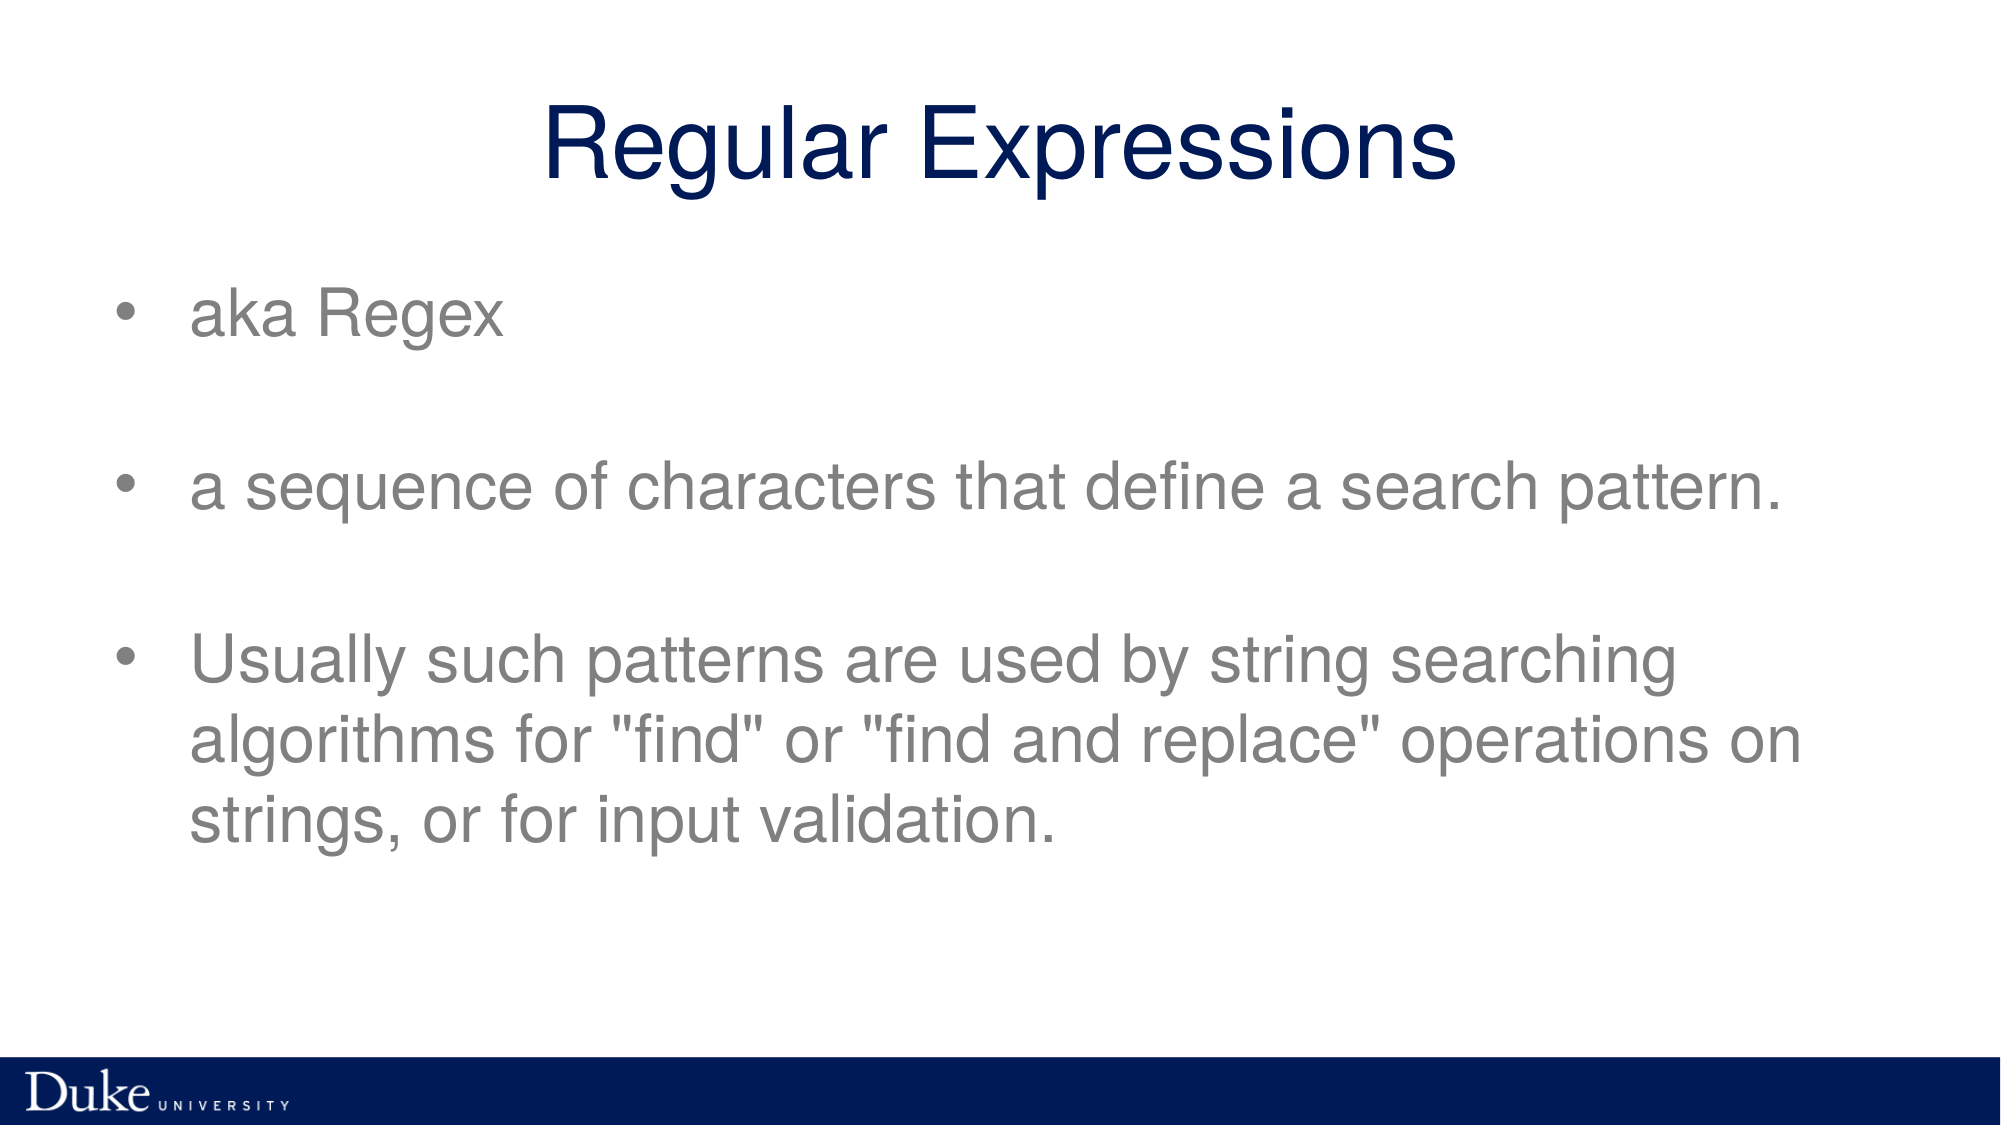

# Regular Expressions
aka Regex

a sequence of characters that define a search pattern.

Usually such patterns are used by string searching algorithms for "find" or "find and replace" operations on strings, or for input validation.